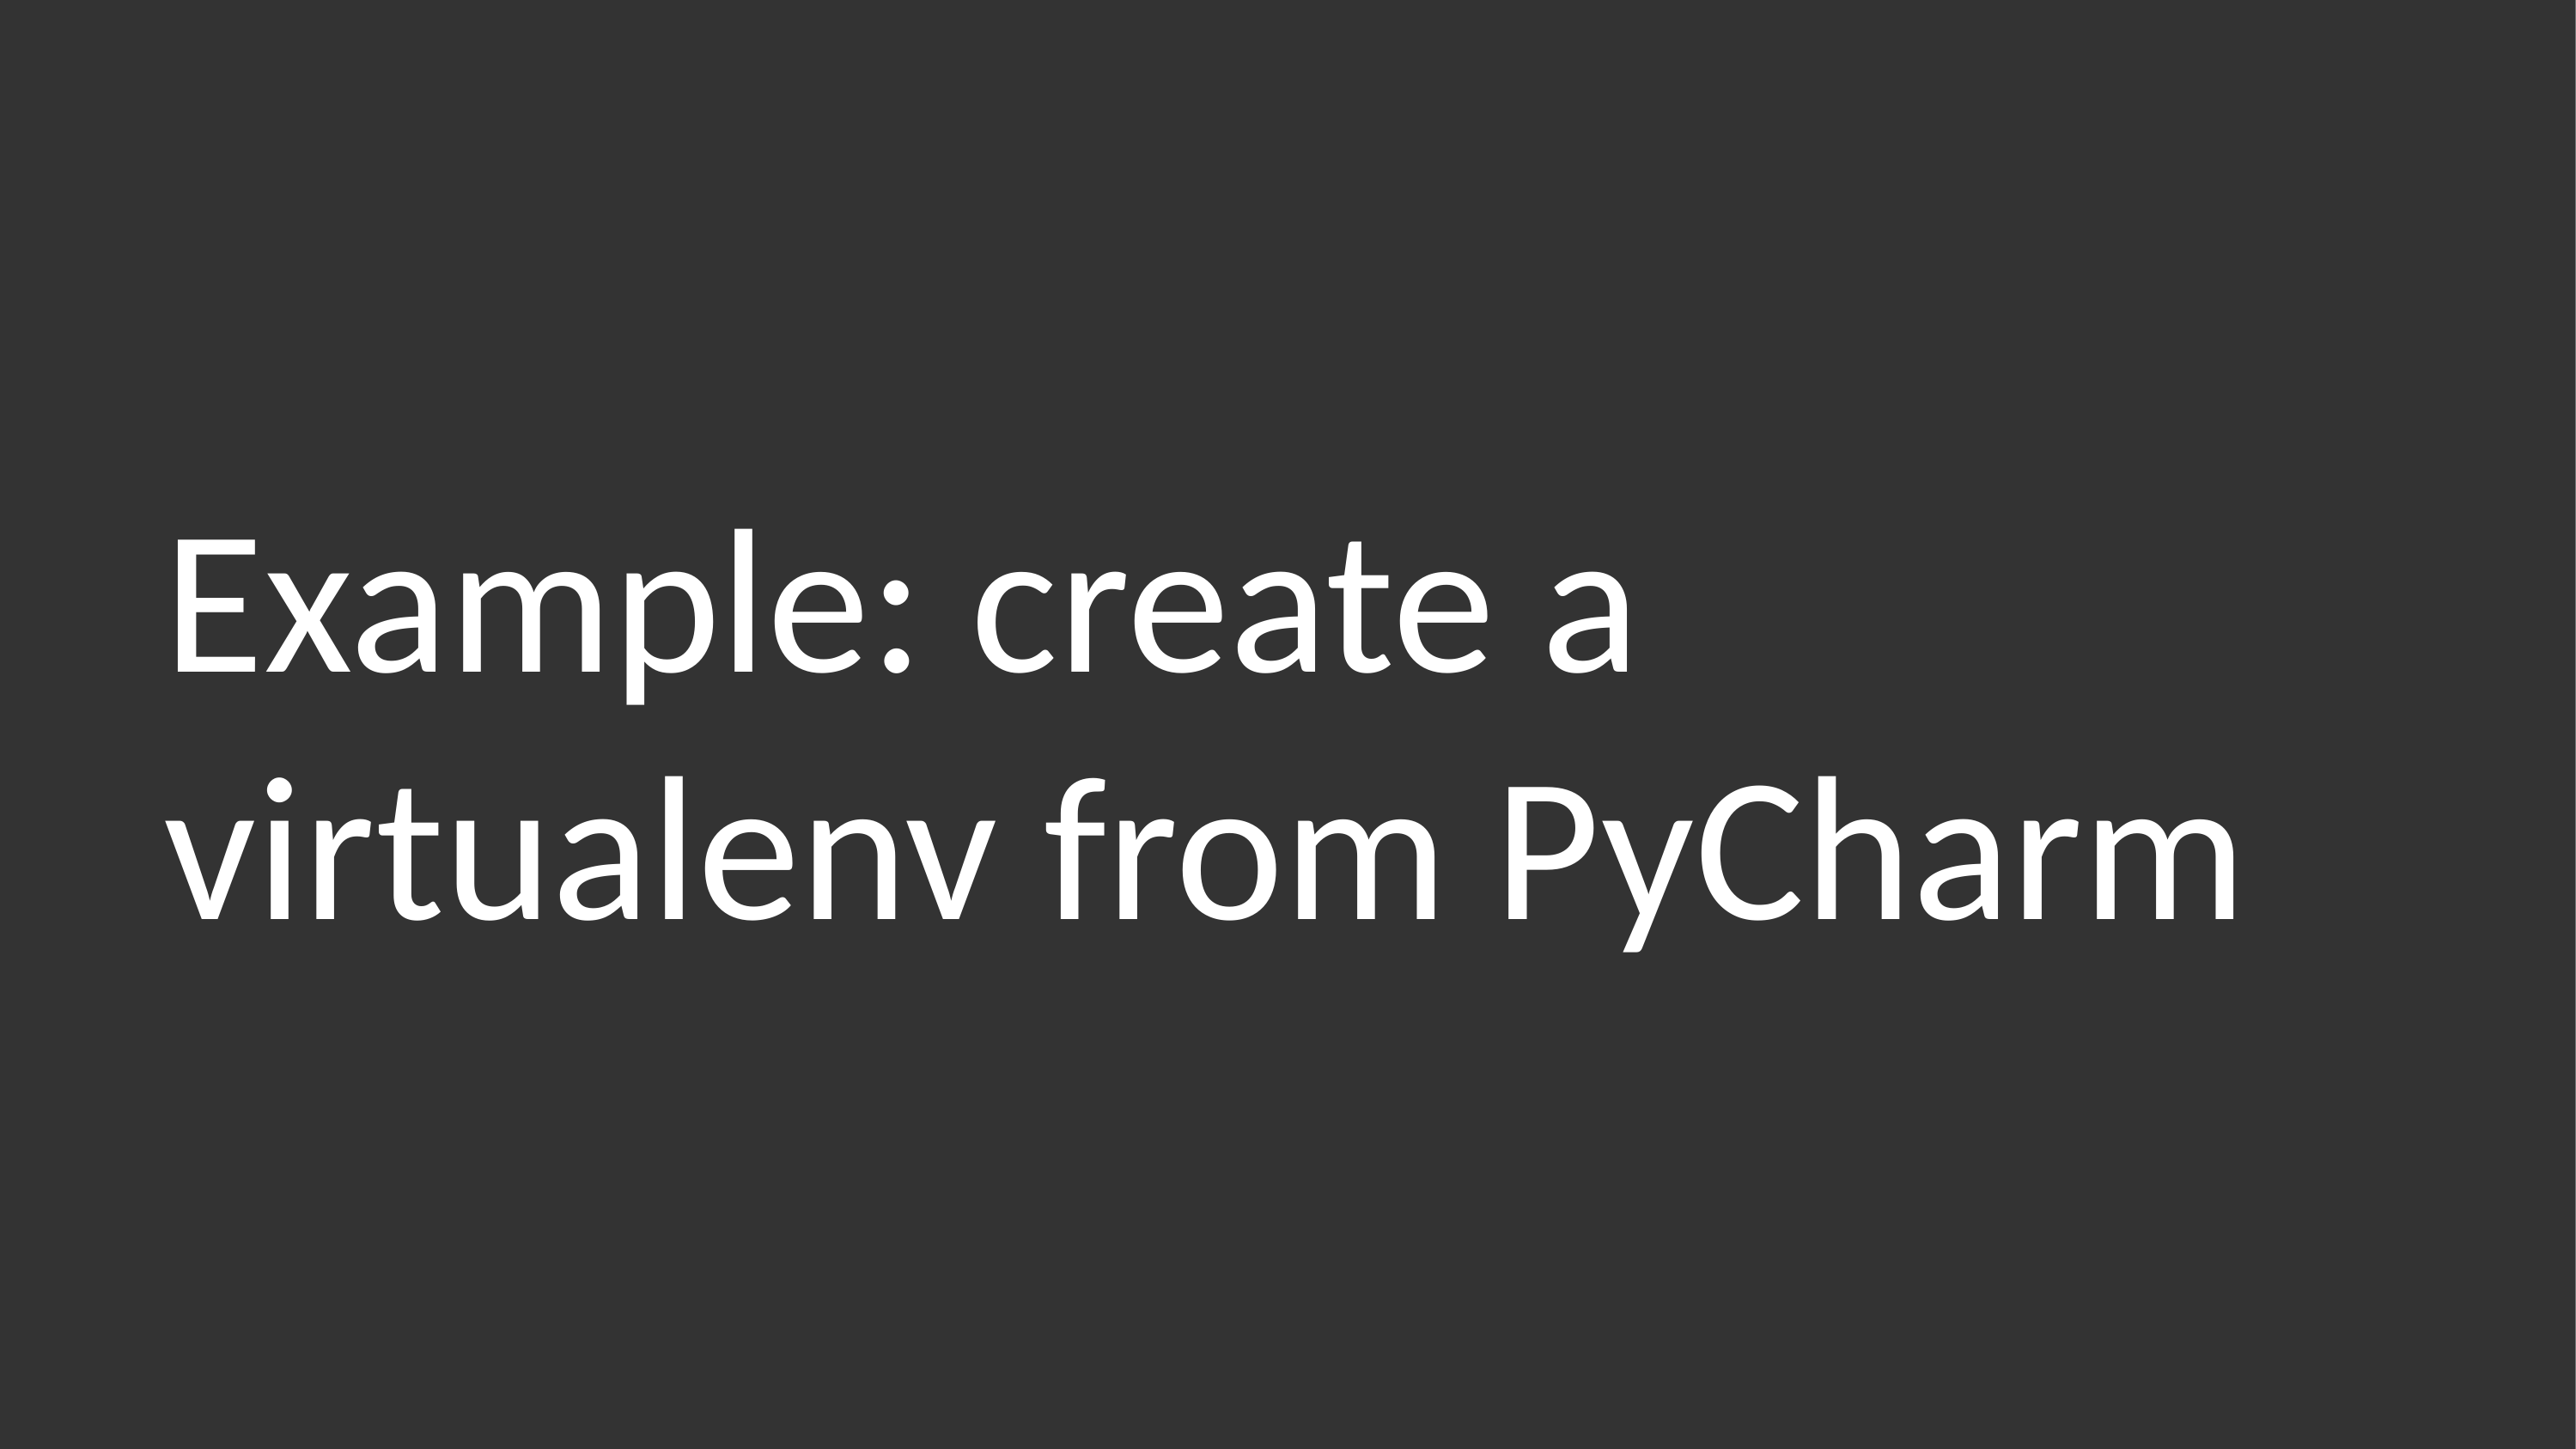

# Example: create a virtualenv from PyCharm